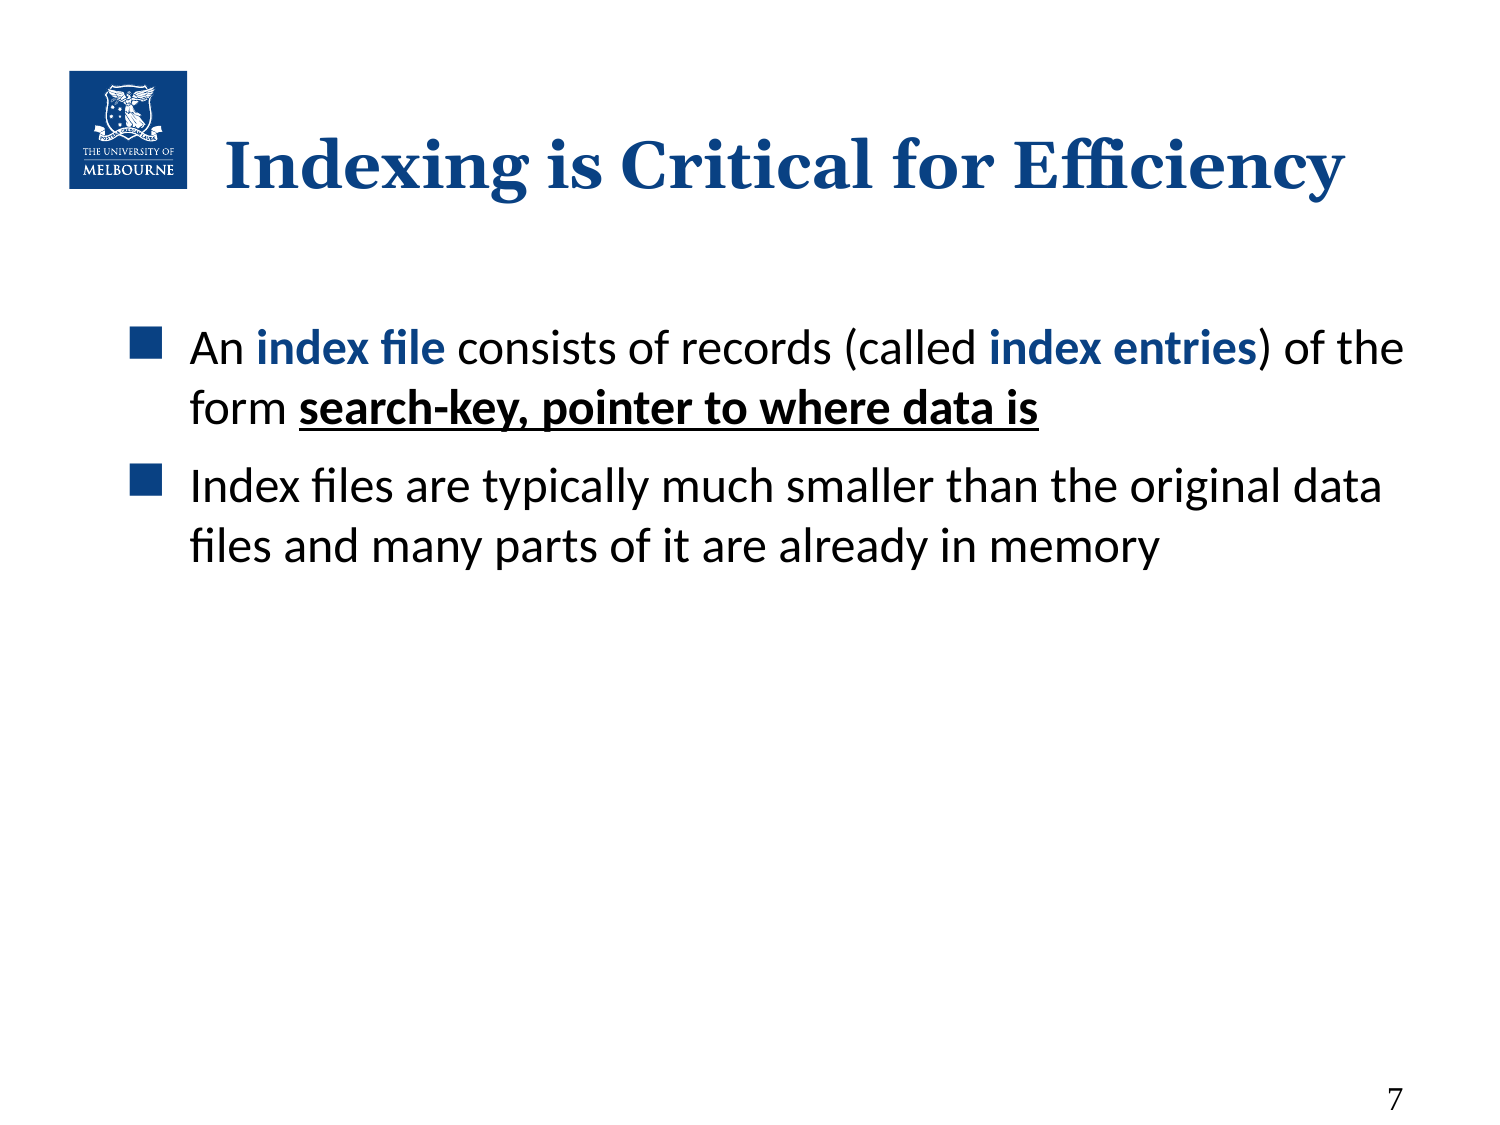

# Indexing is Critical for Efficiency

An index file consists of records (called index entries) of the form search-key, pointer to where data is
Index files are typically much smaller than the original data files and many parts of it are already in memory